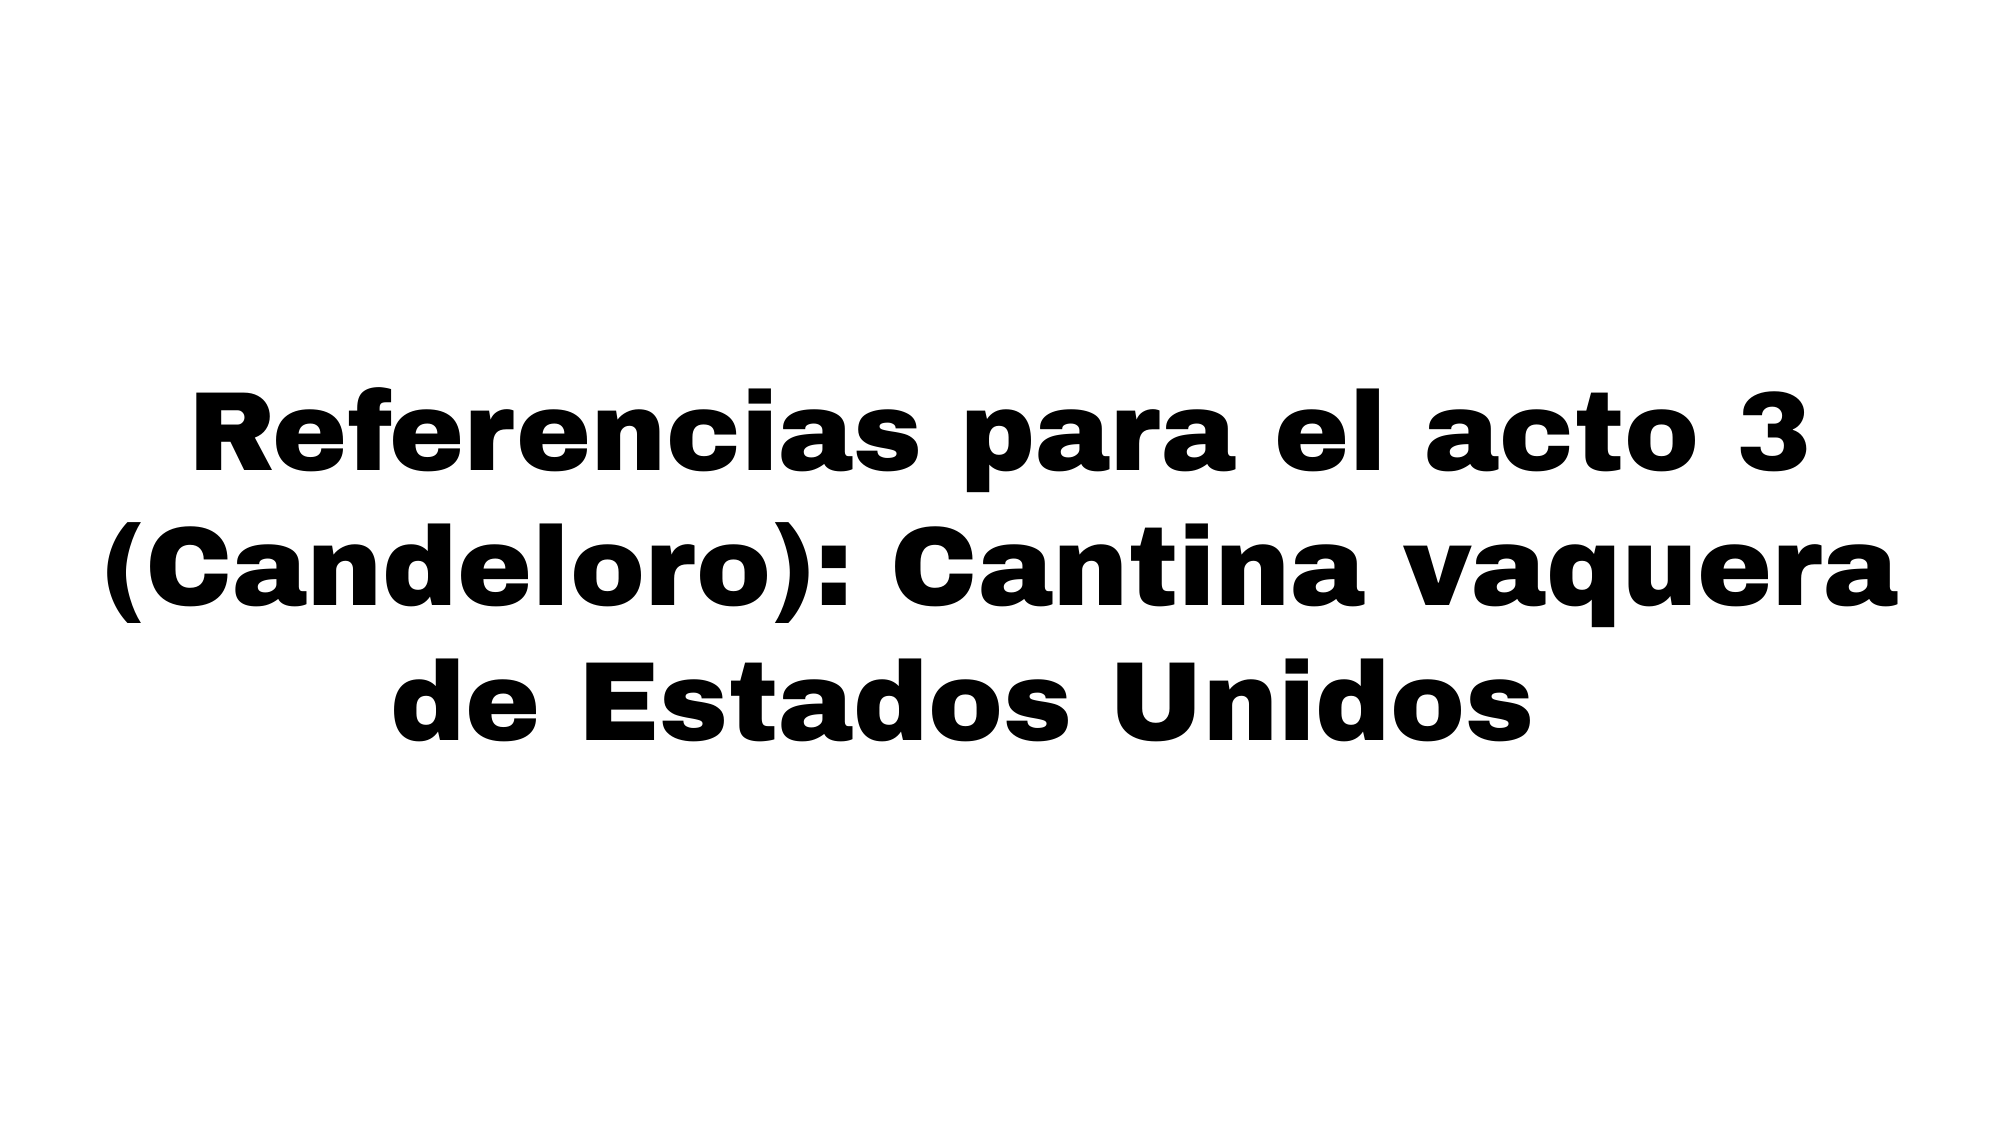

Referencias para el acto 3 (Candeloro): Cantina vaquera de Estados Unidos